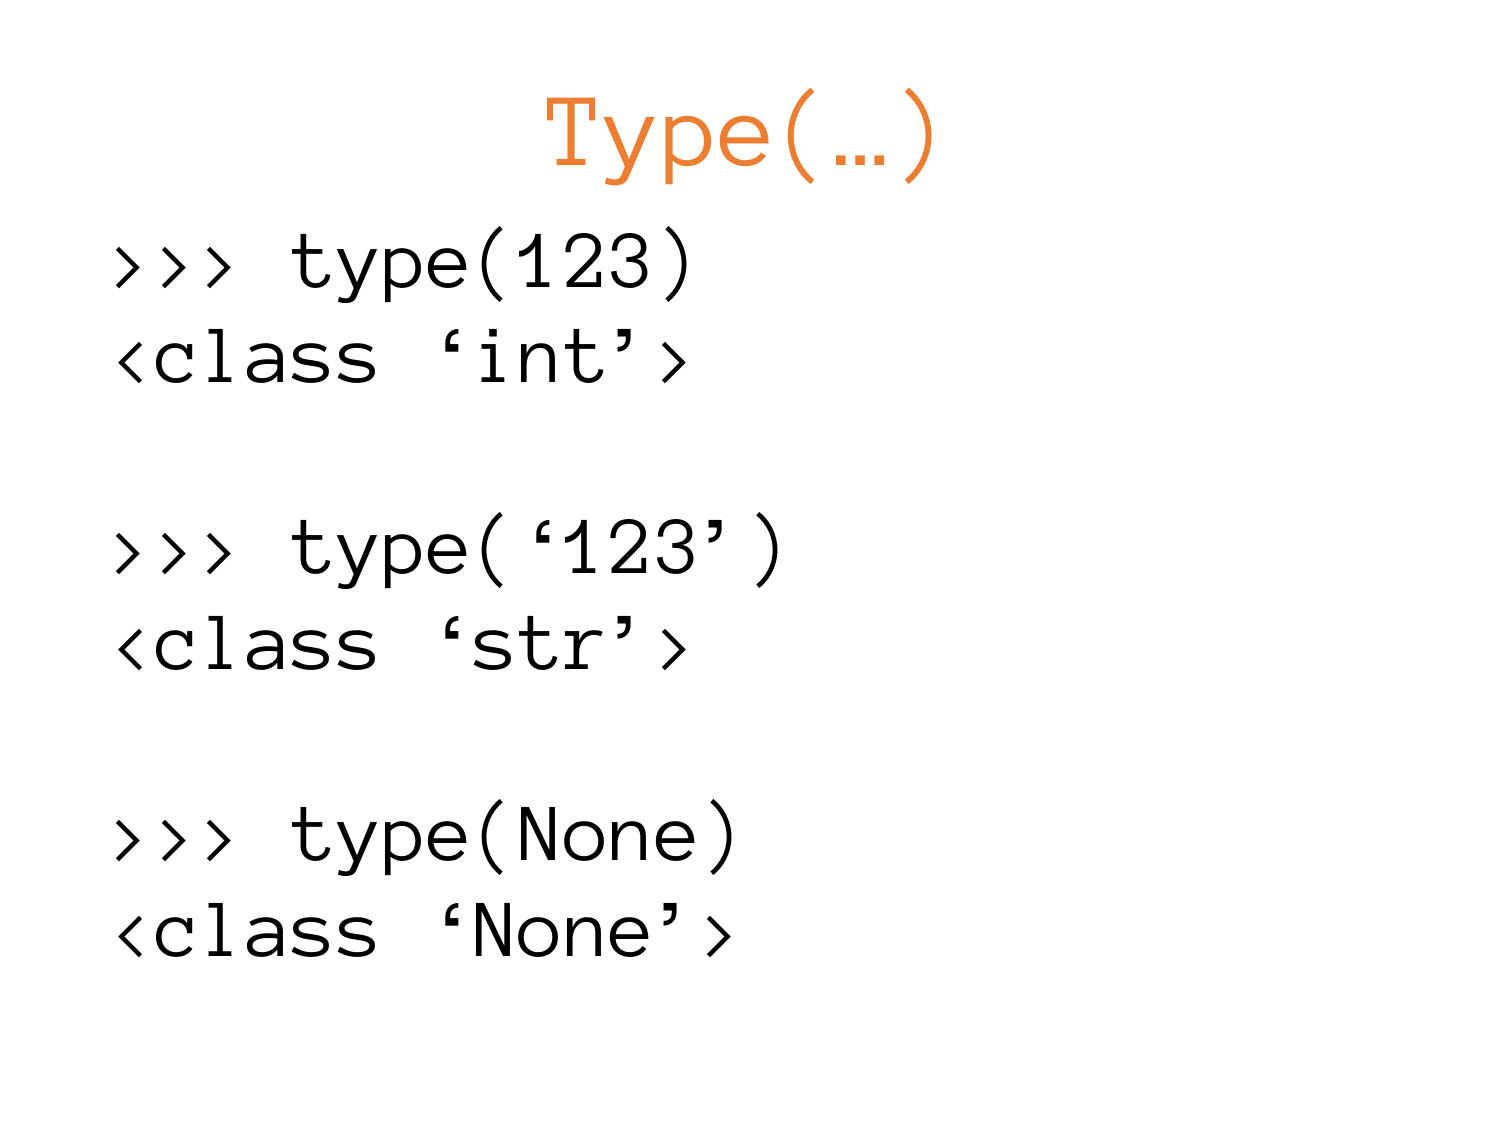

# Type(…)
>>> type(123)
<class ‘int’>

>>> type(‘123’)
<class ‘str’>

>>> type(None)
<class ‘None’>